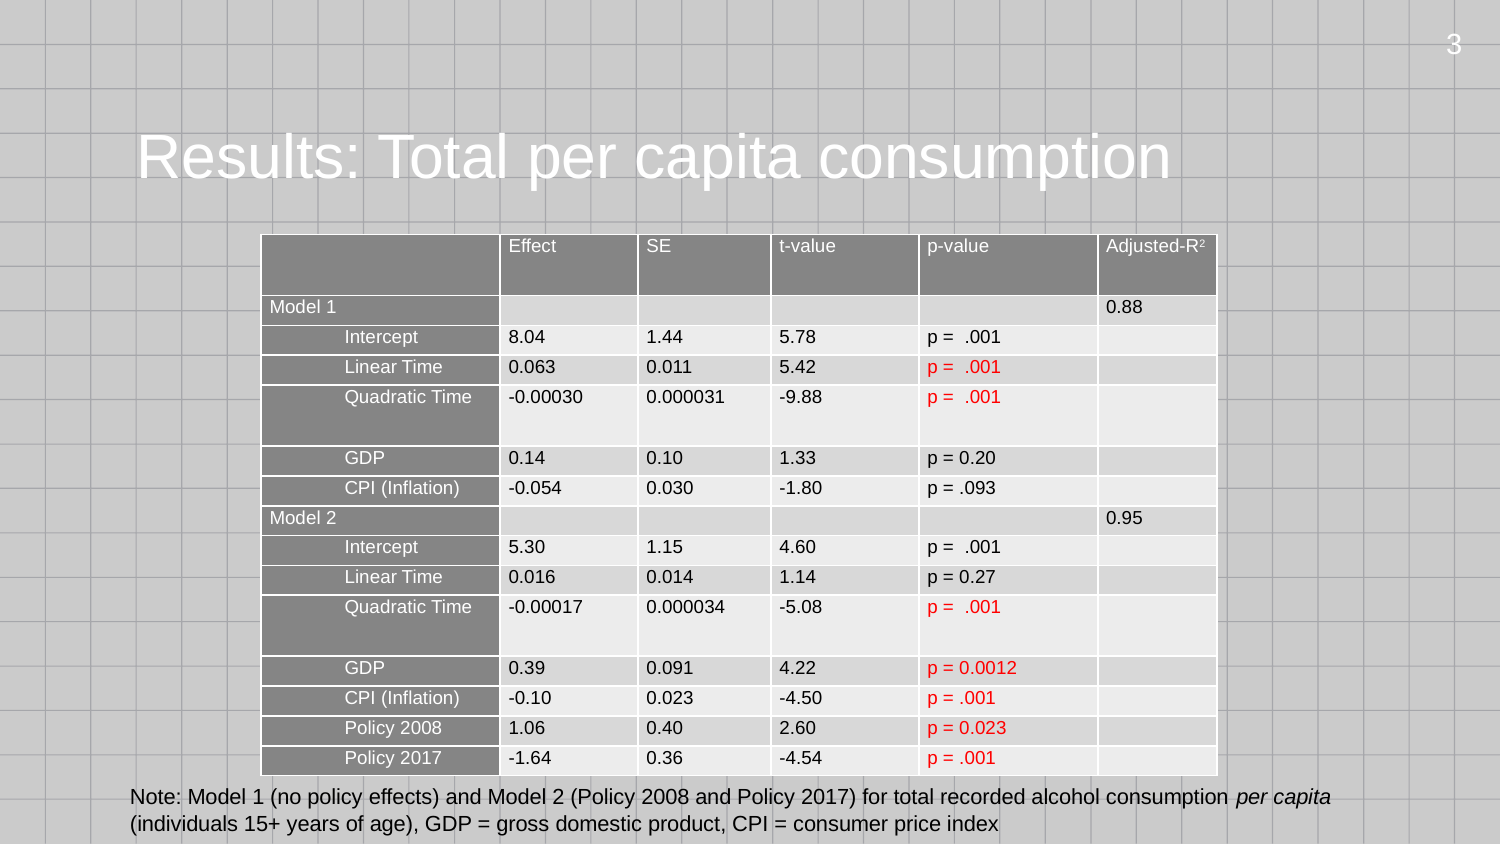

3
# Results: Total per capita consumption
|  | Effect | SE | t-value | p-value | Adjusted-R2 |
| --- | --- | --- | --- | --- | --- |
| Model 1 |  |  |  |  | 0.88 |
| Intercept | 8.04 | 1.44 | 5.78 | p = .001 |  |
| Linear Time | 0.063 | 0.011 | 5.42 | p = .001 |  |
| Quadratic Time | -0.00030 | 0.000031 | -9.88 | p = .001 |  |
| GDP | 0.14 | 0.10 | 1.33 | p = 0.20 |  |
| CPI (Inflation) | -0.054 | 0.030 | -1.80 | p = .093 |  |
| Model 2 |  |  |  |  | 0.95 |
| Intercept | 5.30 | 1.15 | 4.60 | p = .001 |  |
| Linear Time | 0.016 | 0.014 | 1.14 | p = 0.27 |  |
| Quadratic Time | -0.00017 | 0.000034 | -5.08 | p = .001 |  |
| GDP | 0.39 | 0.091 | 4.22 | p = 0.0012 |  |
| CPI (Inflation) | -0.10 | 0.023 | -4.50 | p = .001 |  |
| Policy 2008 | 1.06 | 0.40 | 2.60 | p = 0.023 |  |
| Policy 2017 | -1.64 | 0.36 | -4.54 | p = .001 |  |
Note: Model 1 (no policy effects) and Model 2 (Policy 2008 and Policy 2017) for total recorded alcohol consumption per capita (individuals 15+ years of age), GDP = gross domestic product, CPI = consumer price index